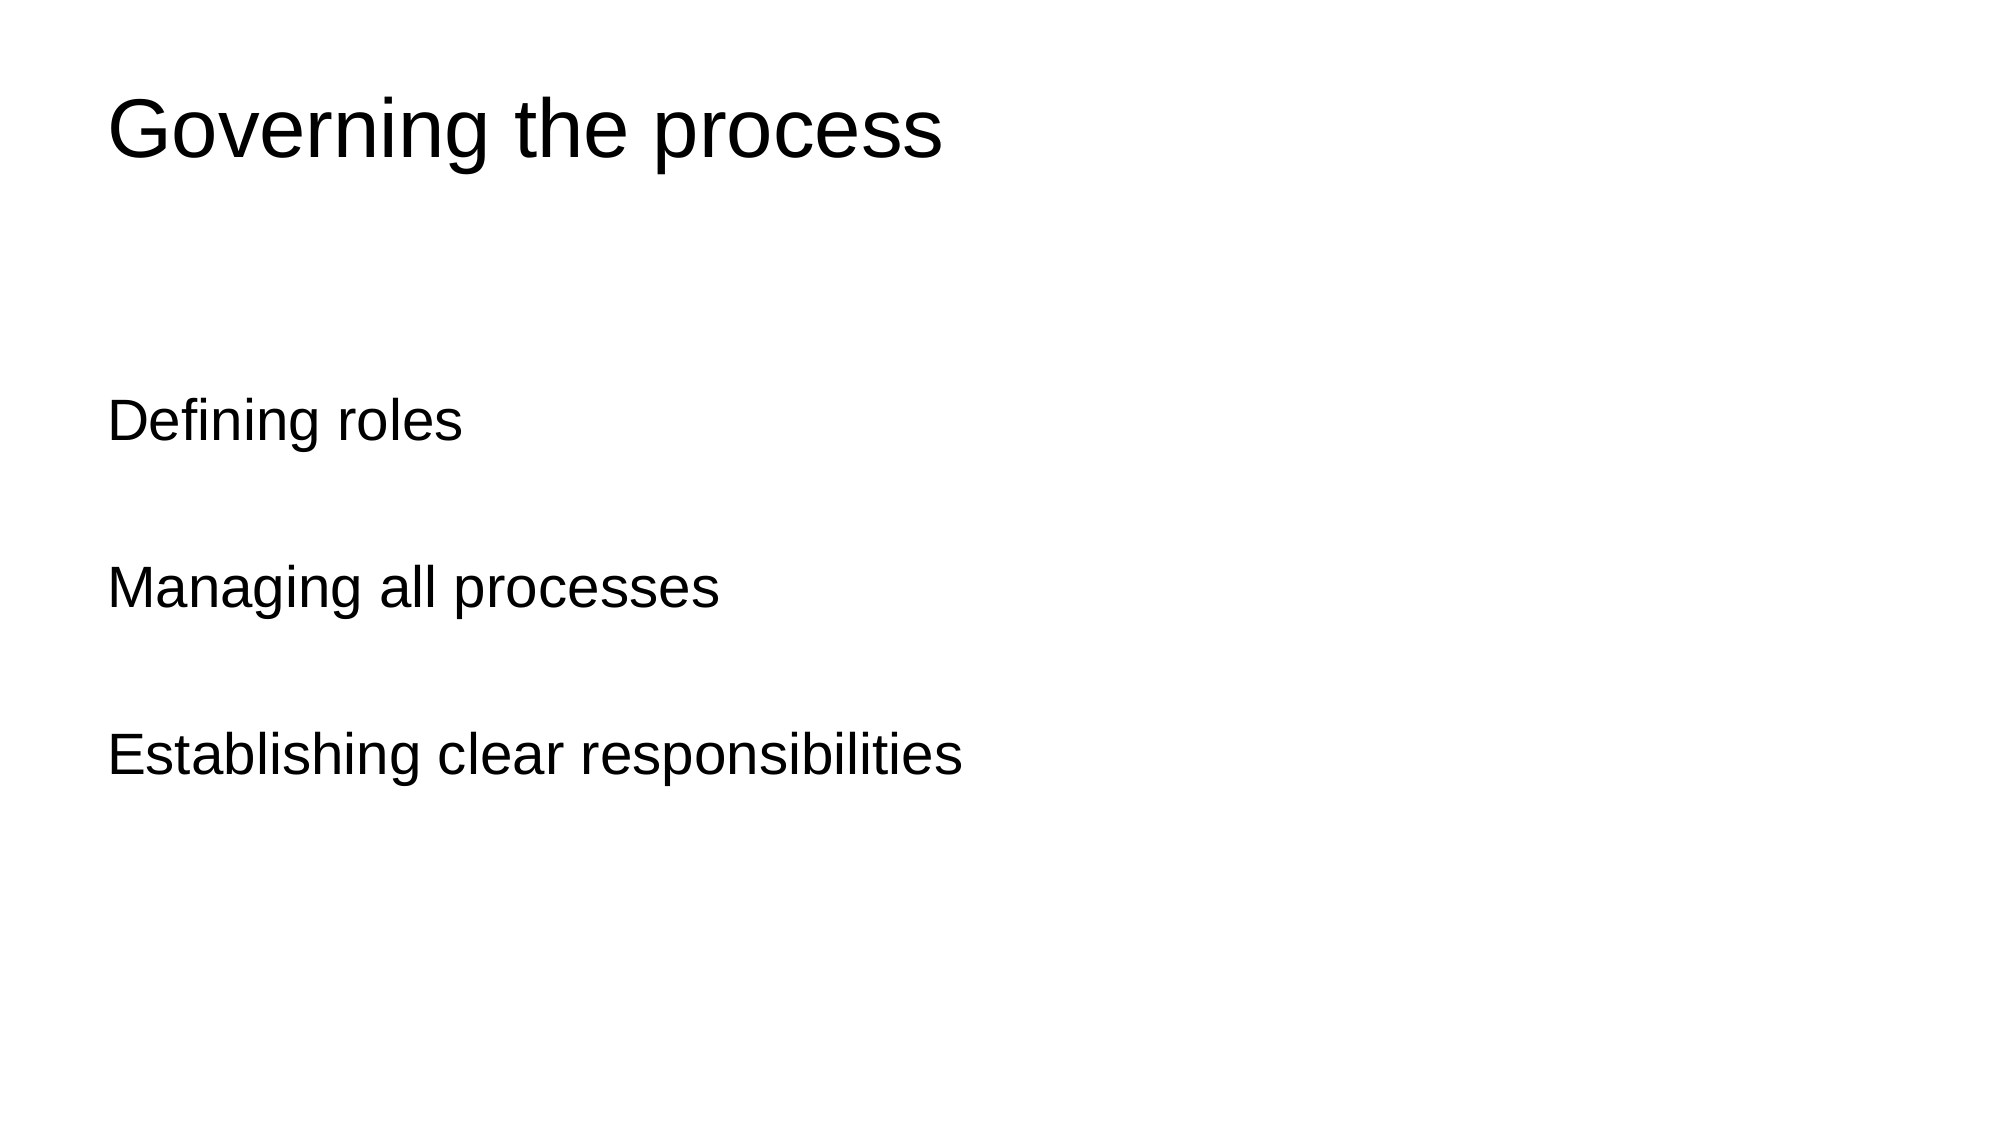

# Governing the process

Defining roles

Managing all processes

Establishing clear responsibilities